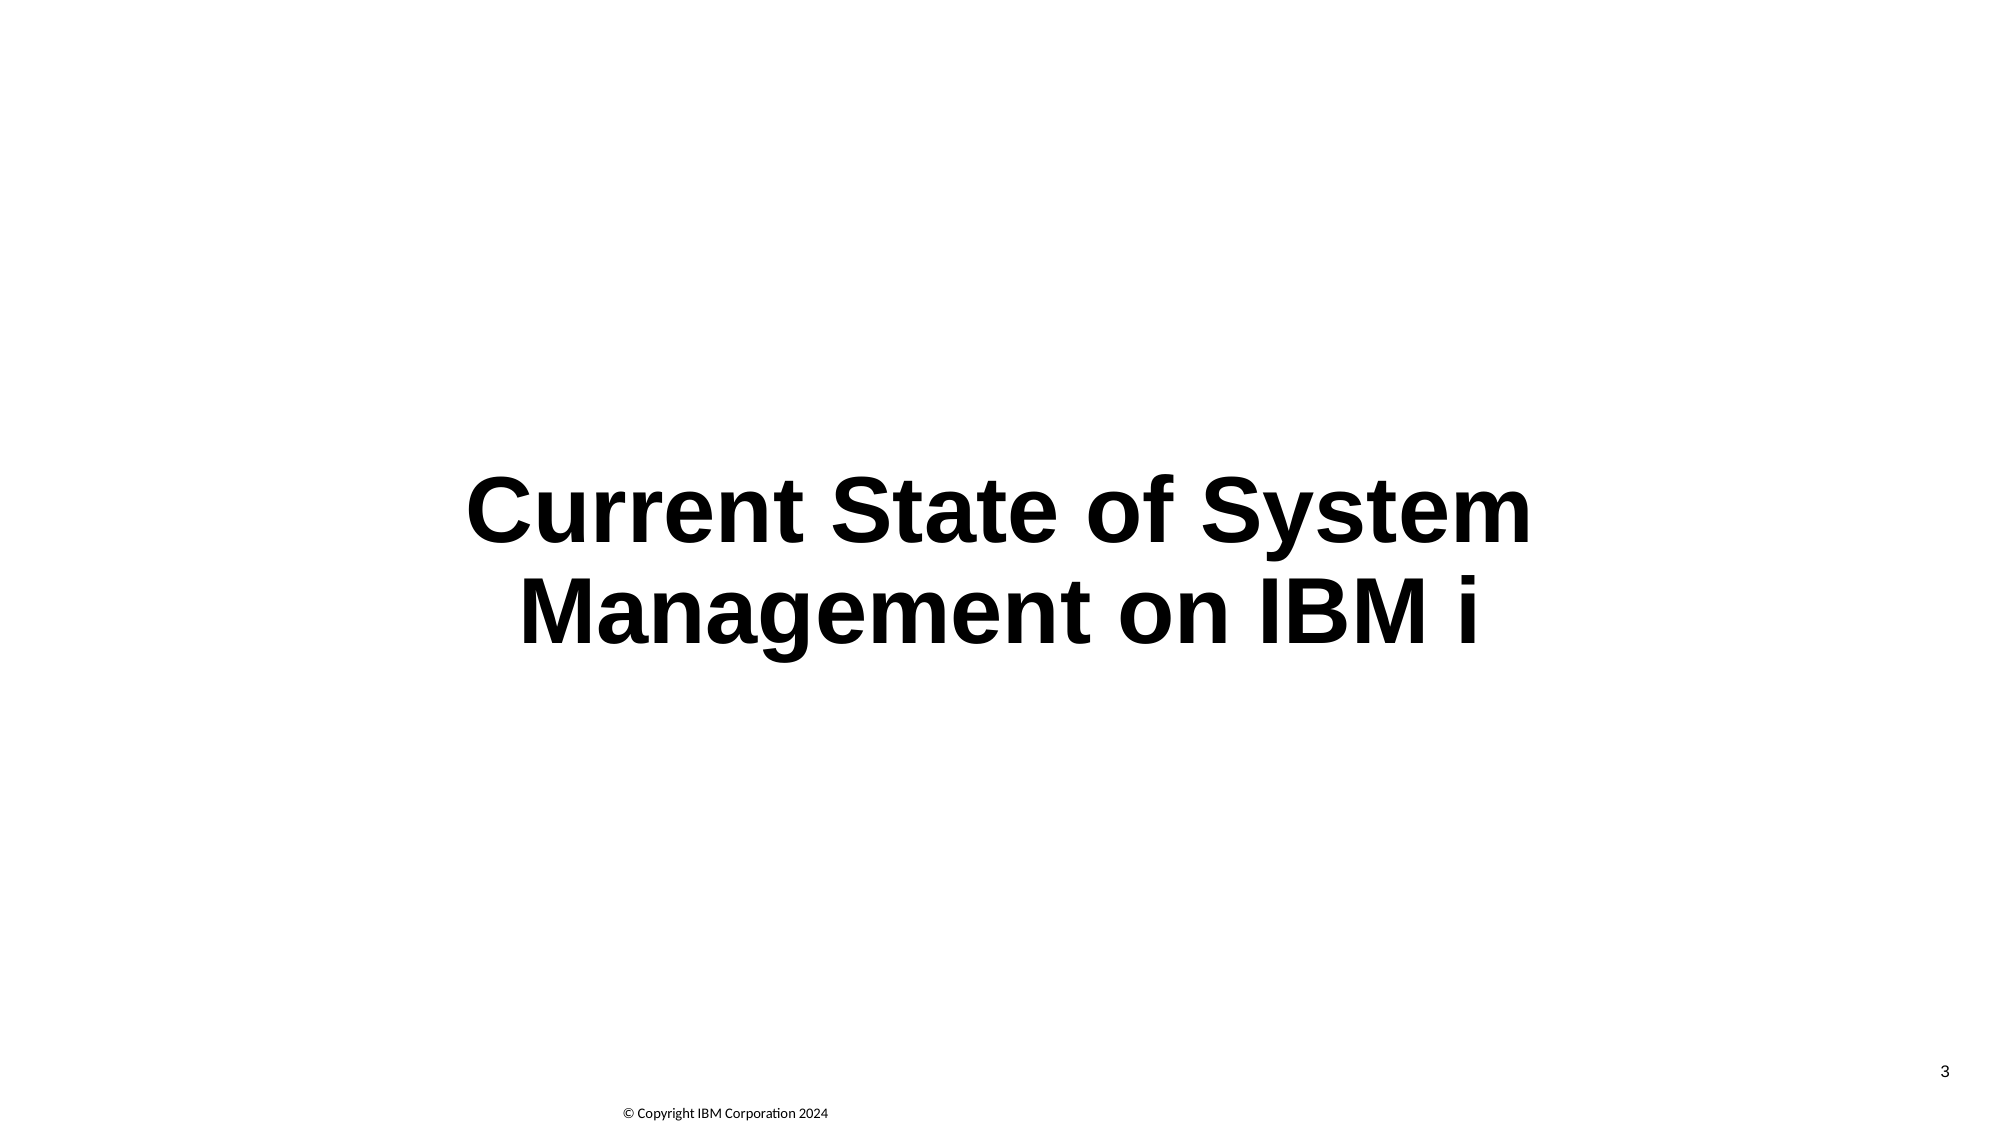

# Current State of System Management on IBM i
3